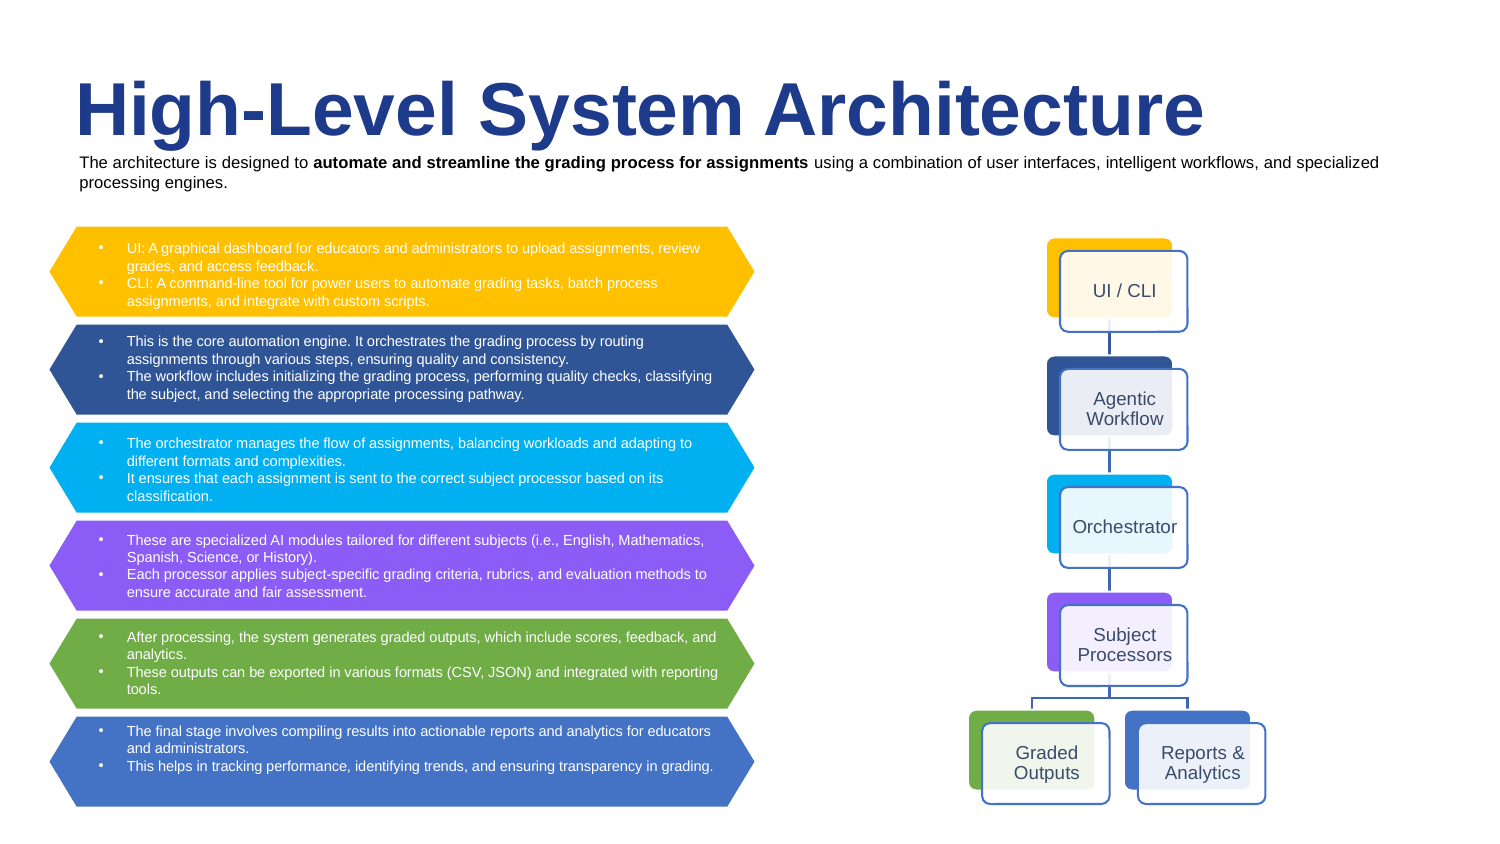

High-Level System Architecture
The architecture is designed to automate and streamline the grading process for assignments using a combination of user interfaces, intelligent workflows, and specialized processing engines.

UI: A graphical dashboard for educators and administrators to upload assignments, review grades, and access feedback.
CLI: A command-line tool for power users to automate grading tasks, batch process assignments, and integrate with custom scripts.
UI / CLI
Agentic Workflow
Orchestrator
Subject Processors
Graded Outputs
Reports & Analytics

This is the core automation engine. It orchestrates the grading process by routing assignments through various steps, ensuring quality and consistency.
The workflow includes initializing the grading process, performing quality checks, classifying the subject, and selecting the appropriate processing pathway.

The orchestrator manages the flow of assignments, balancing workloads and adapting to different formats and complexities.
It ensures that each assignment is sent to the correct subject processor based on its classification.

These are specialized AI modules tailored for different subjects (i.e., English, Mathematics, Spanish, Science, or History).
Each processor applies subject-specific grading criteria, rubrics, and evaluation methods to ensure accurate and fair assessment.

After processing, the system generates graded outputs, which include scores, feedback, and analytics.
These outputs can be exported in various formats (CSV, JSON) and integrated with reporting tools.
The final stage involves compiling results into actionable reports and analytics for educators and administrators.
This helps in tracking performance, identifying trends, and ensuring transparency in grading.